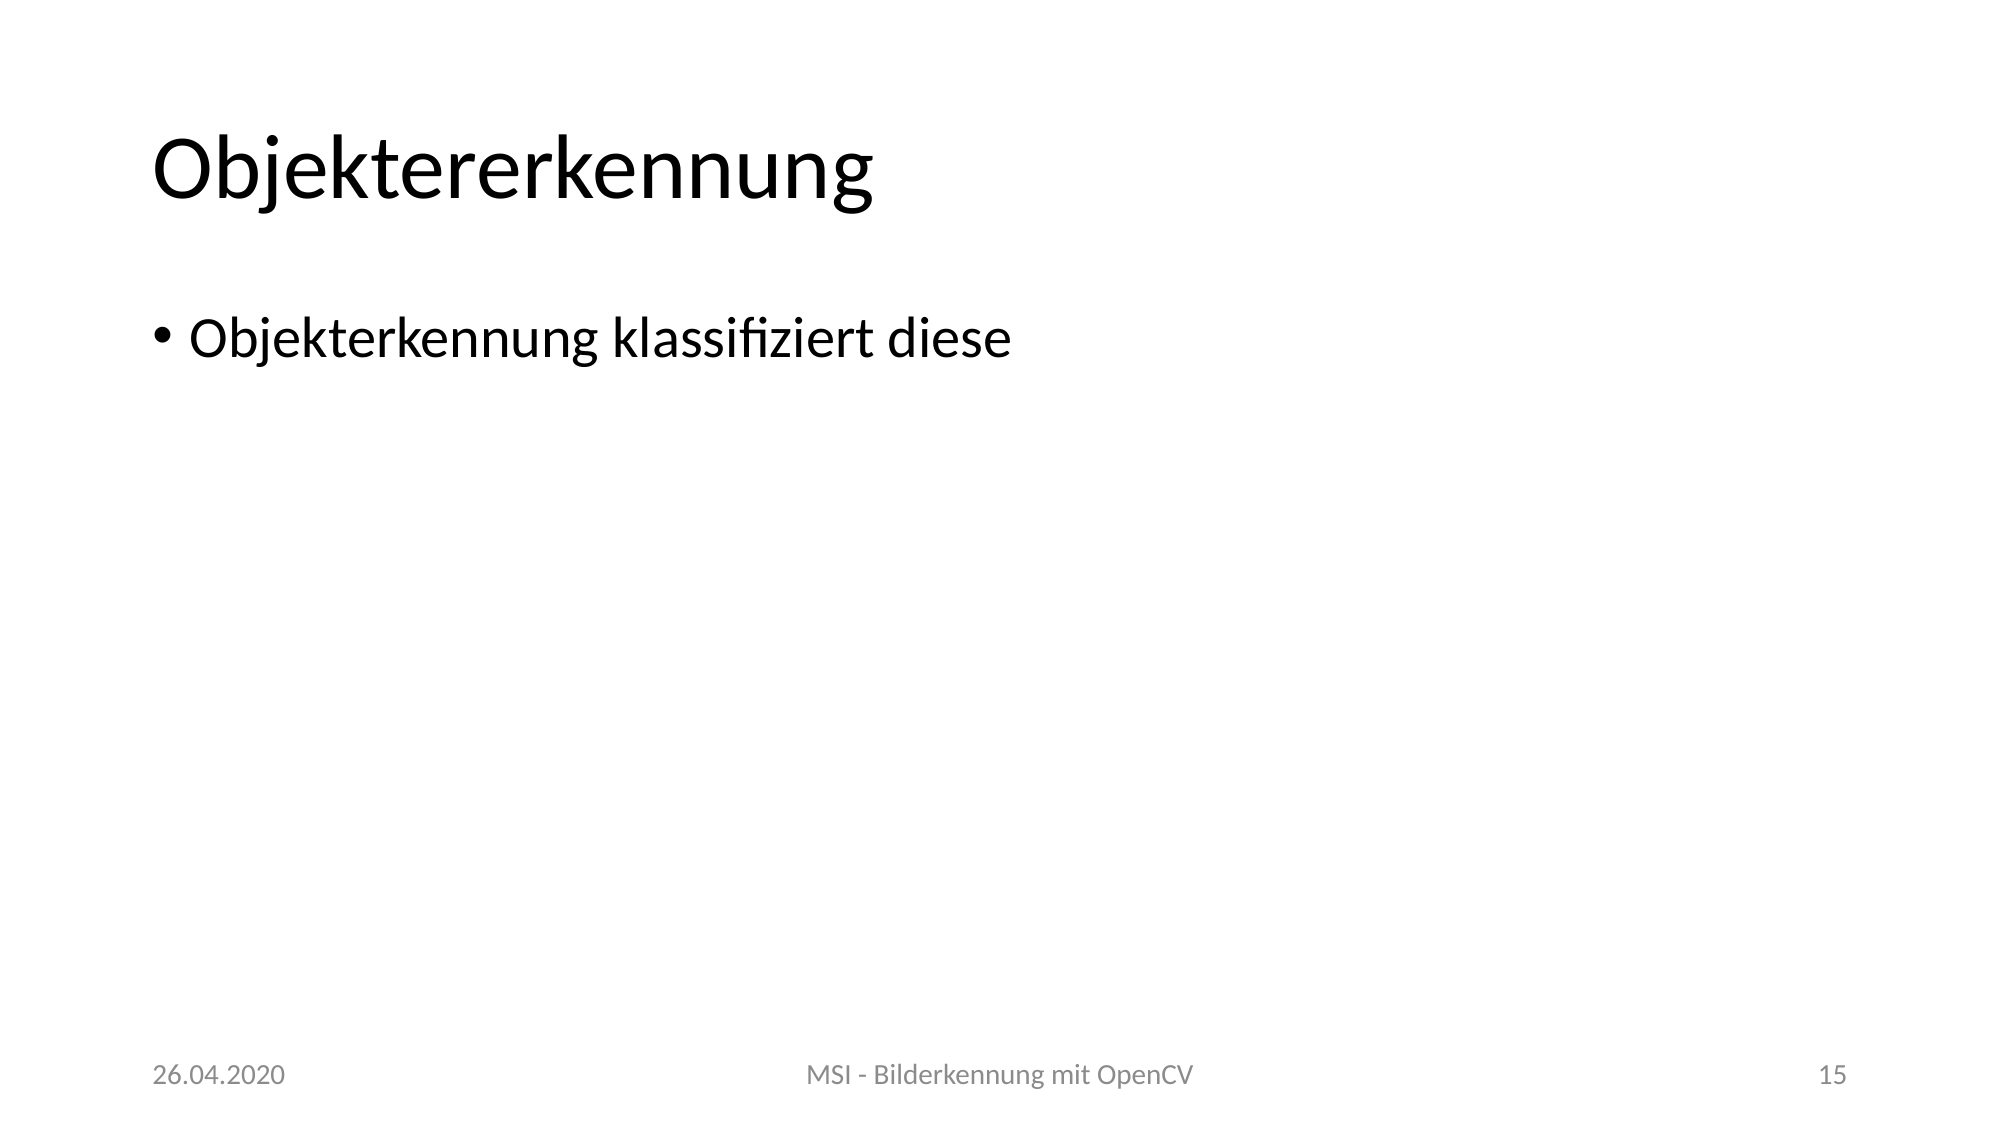

# Objektererkennung
Objekterkennung klassifiziert diese

26.04.2020
MSI - Bilderkennung mit OpenCV
15